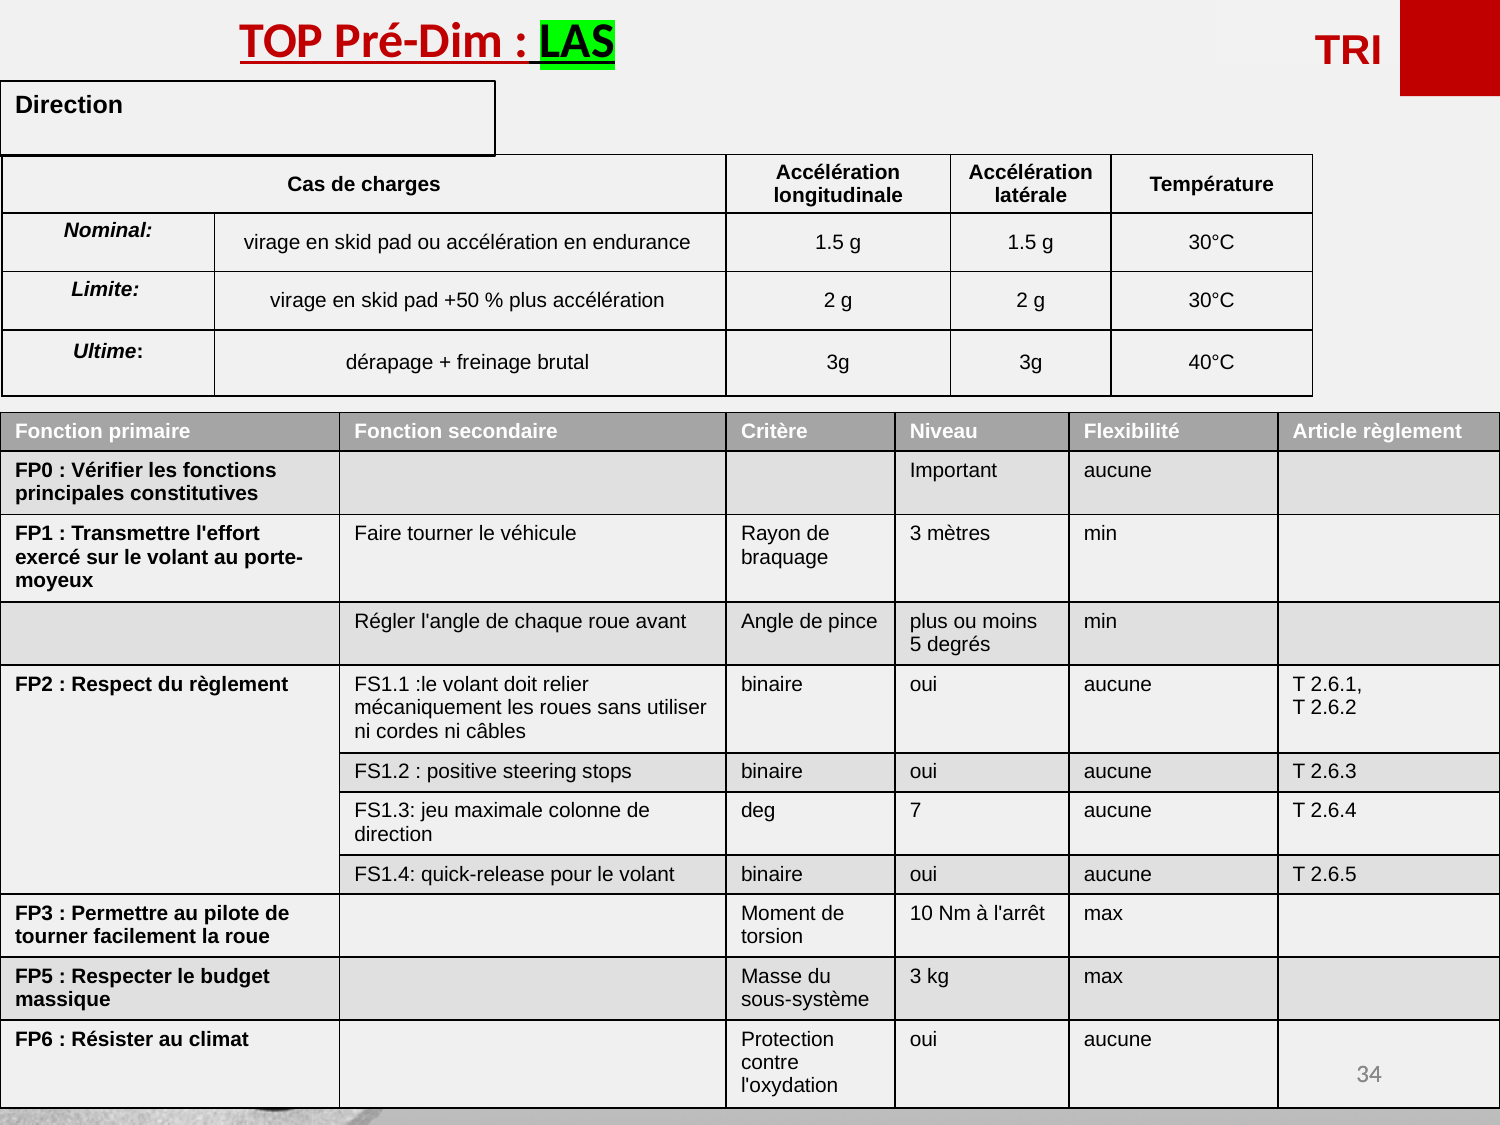

<<<<<<
TOP Pré-Dim : LAS
TRI
Direction
| Cas de charges |  | Accélération longitudinale | Accélération latérale | Température |
| --- | --- | --- | --- | --- |
| Nominal: | virage en skid pad ou accélération en endurance | 1.5 g | 1.5 g | 30°C |
| Limite: | virage en skid pad +50 % plus accélération | 2 g | 2 g | 30°C |
| Ultime: | dérapage + freinage brutal | 3g | 3g | 40°C |
| Fonction primaire | Fonction secondaire | Critère | Niveau | Flexibilité | Article règlement |
| --- | --- | --- | --- | --- | --- |
| FP0 : Vérifier les fonctions principales constitutives |  |  | Important | aucune |  |
| FP1 : Transmettre l'effort exercé sur le volant au porte-moyeux | Faire tourner le véhicule | Rayon de braquage | 3 mètres | min |  |
|  | Régler l'angle de chaque roue avant | Angle de pince | plus ou moins 5 degrés | min |  |
| FP2 : Respect du règlement | FS1.1 :le volant doit relier mécaniquement les roues sans utiliser ni cordes ni câbles | binaire | oui | aucune | T 2.6.1, T 2.6.2 |
|  | FS1.2 : positive steering stops | binaire | oui | aucune | T 2.6.3 |
|  | FS1.3: jeu maximale colonne de direction | deg | 7 | aucune | T 2.6.4 |
|  | FS1.4: quick-release pour le volant | binaire | oui | aucune | T 2.6.5 |
| FP3 : Permettre au pilote de tourner facilement la roue |  | Moment de torsion | 10 Nm à l'arrêt | max |  |
| FP5 : Respecter le budget massique |  | Masse du sous-système | 3 kg | max |  |
| FP6 : Résister au climat |  | Protection contre l'oxydation | oui | aucune |  |
34
34